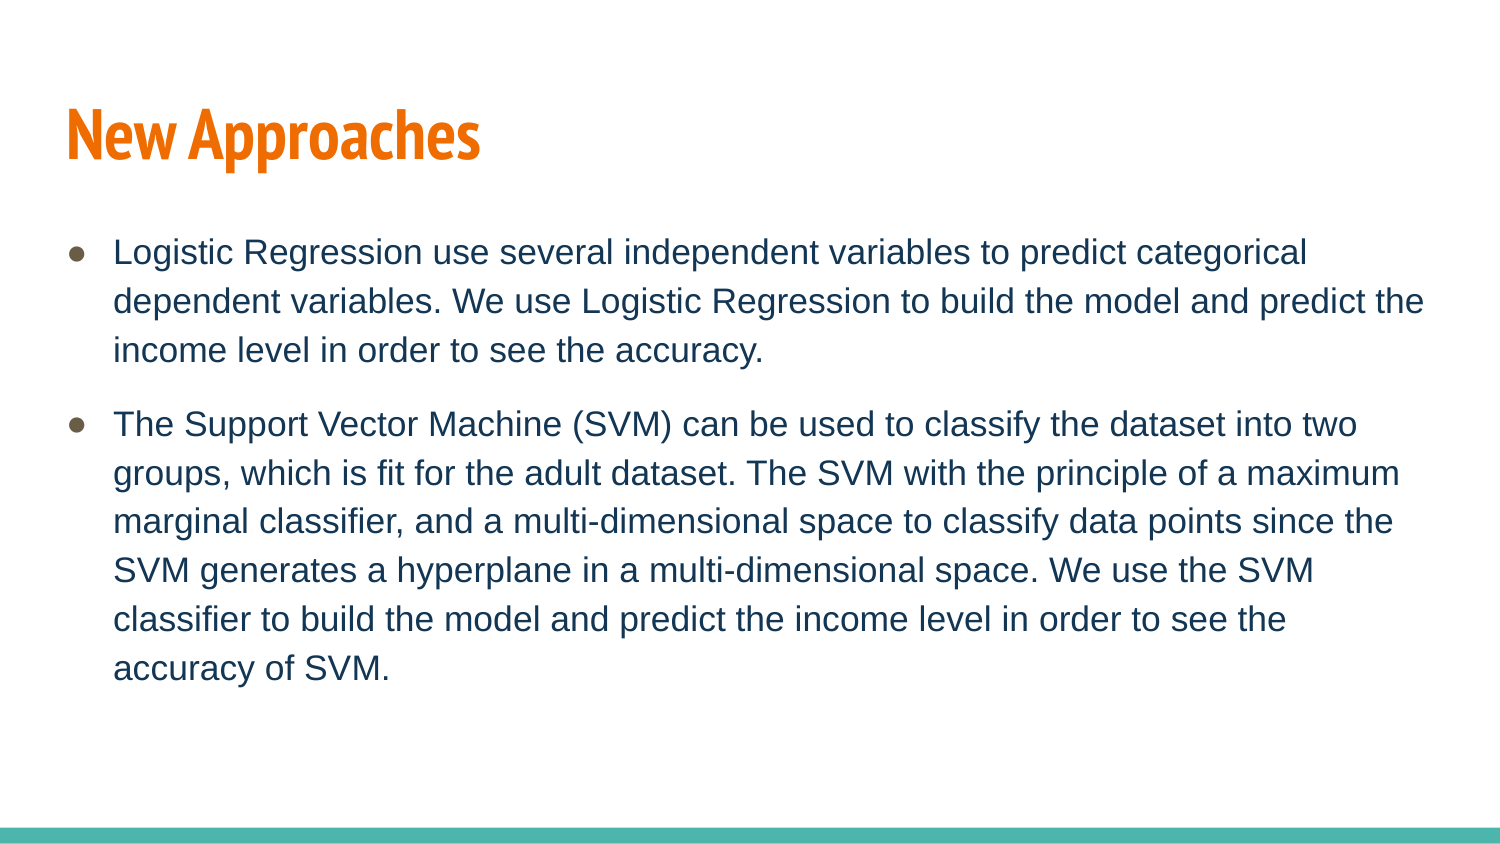

# New Approaches
Logistic Regression use several independent variables to predict categorical dependent variables. We use Logistic Regression to build the model and predict the income level in order to see the accuracy.
The Support Vector Machine (SVM) can be used to classify the dataset into two groups, which is fit for the adult dataset. The SVM with the principle of a maximum marginal classifier, and a multi-dimensional space to classify data points since the SVM generates a hyperplane in a multi-dimensional space. We use the SVM classifier to build the model and predict the income level in order to see the accuracy of SVM.